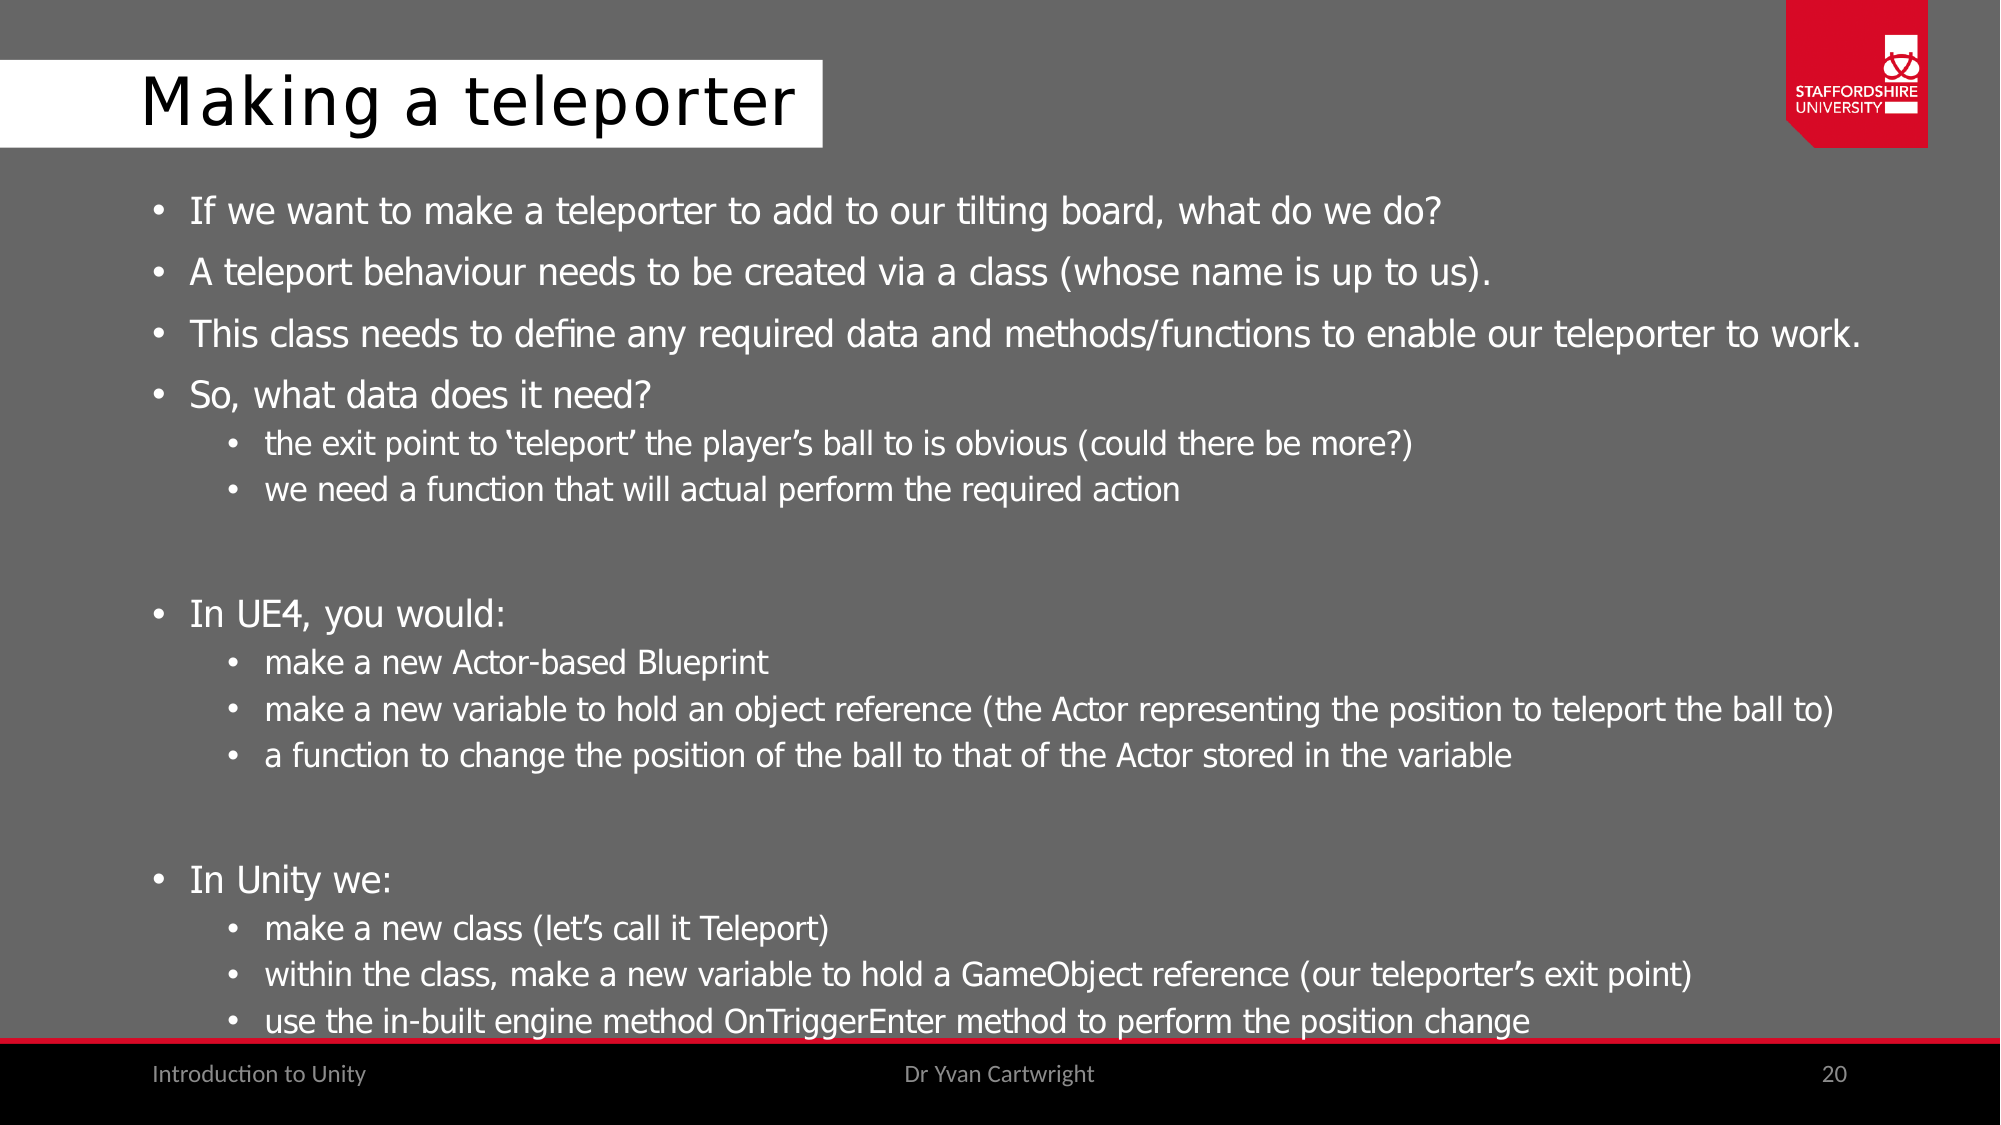

# Making a teleporter
If we want to make a teleporter to add to our tilting board, what do we do?
A teleport behaviour needs to be created via a class (whose name is up to us).
This class needs to define any required data and methods/functions to enable our teleporter to work.
So, what data does it need?
the exit point to ‘teleport’ the player’s ball to is obvious (could there be more?)
we need a function that will actual perform the required action

In UE4, you would:
make a new Actor-based Blueprint
make a new variable to hold an object reference (the Actor representing the position to teleport the ball to)
a function to change the position of the ball to that of the Actor stored in the variable

In Unity we:
make a new class (let’s call it Teleport)
within the class, make a new variable to hold a GameObject reference (our teleporter’s exit point)
use the in-built engine method OnTriggerEnter method to perform the position change
Introduction to Unity
Dr Yvan Cartwright
20